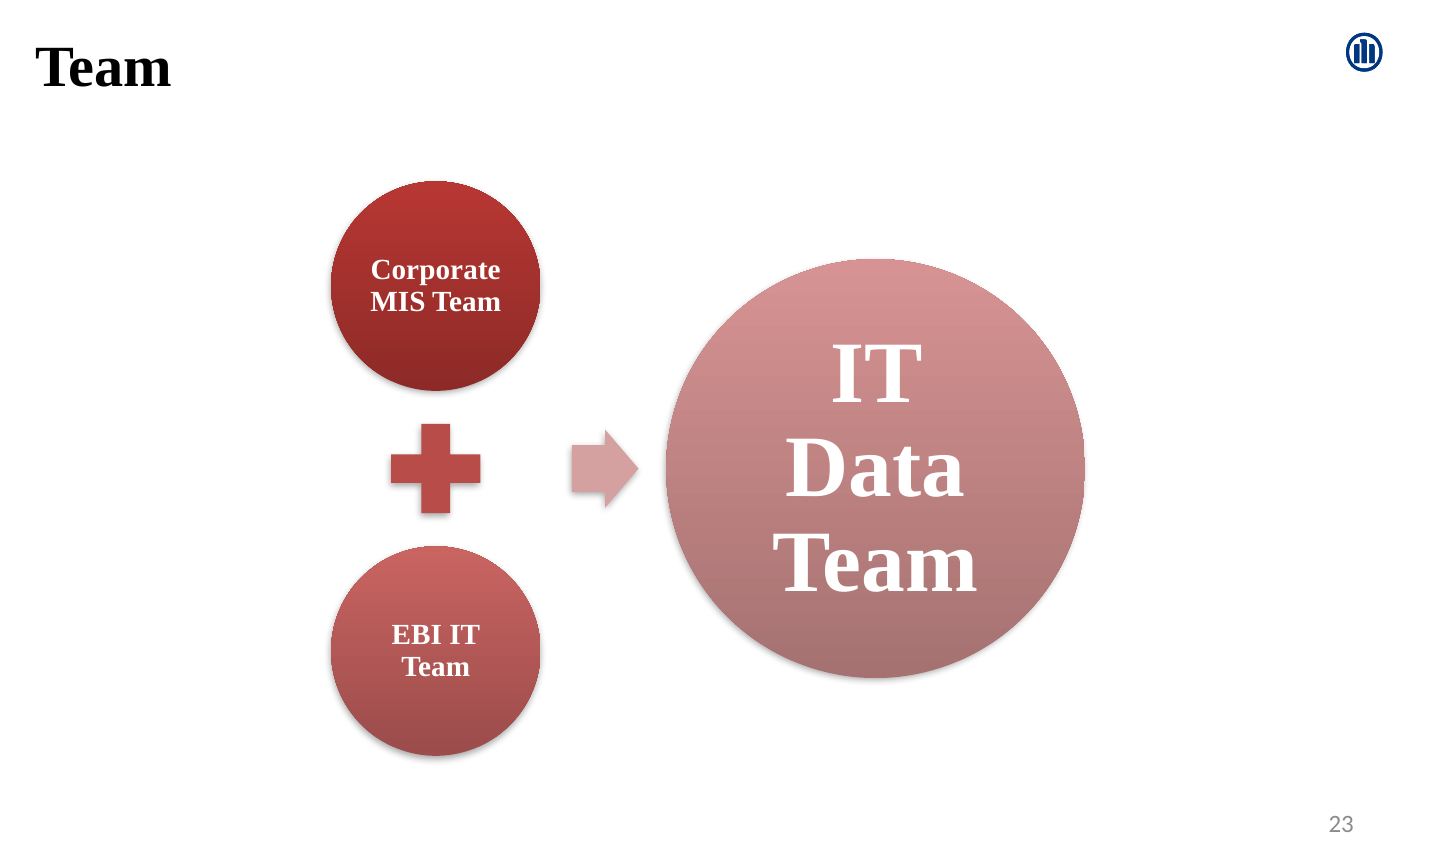

Team
Corporate MIS Team

EBI IT Team

IT Data Team
23